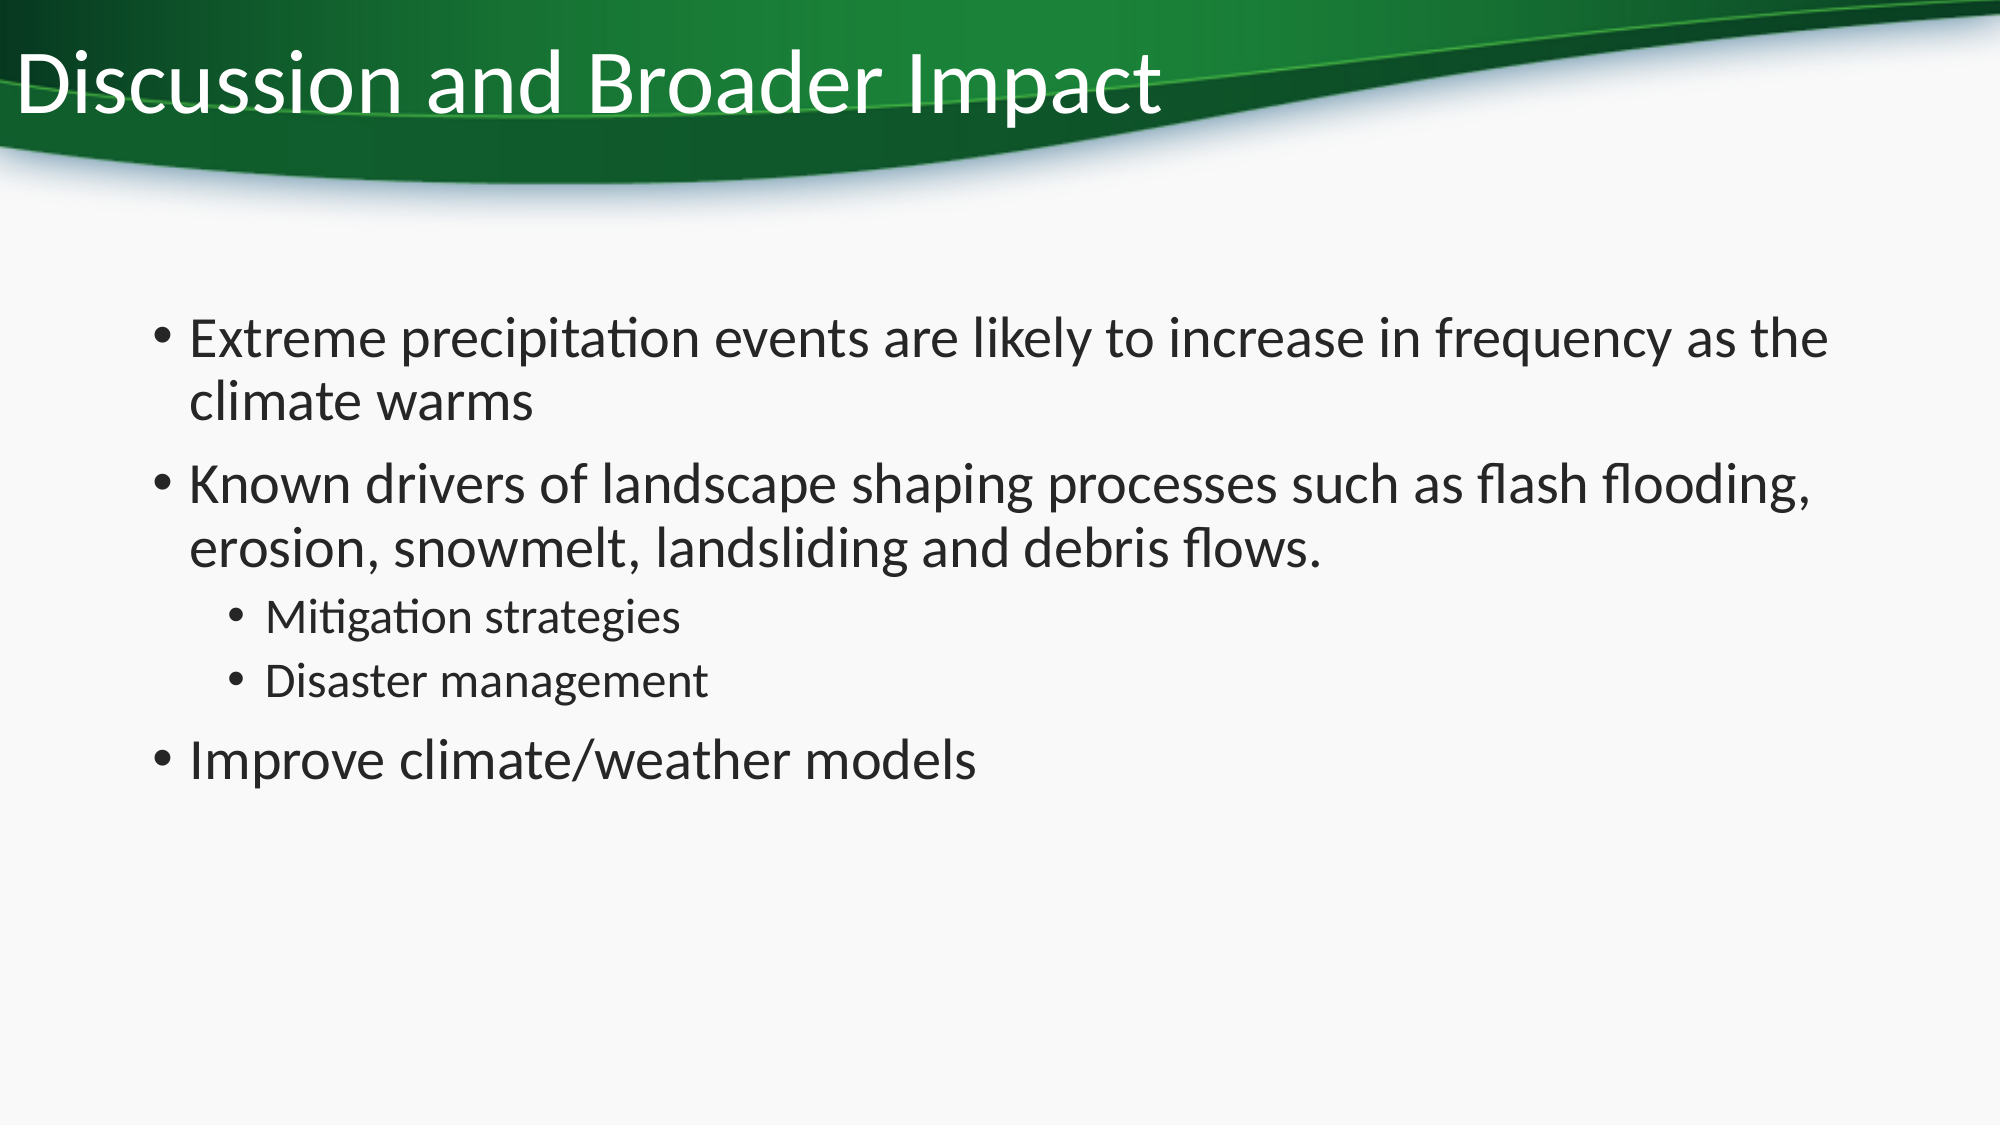

# Discussion and Broader Impact
Extreme precipitation events are likely to increase in frequency as the climate warms
Known drivers of landscape shaping processes such as flash flooding, erosion, snowmelt, landsliding and debris flows.
Mitigation strategies
Disaster management
Improve climate/weather models